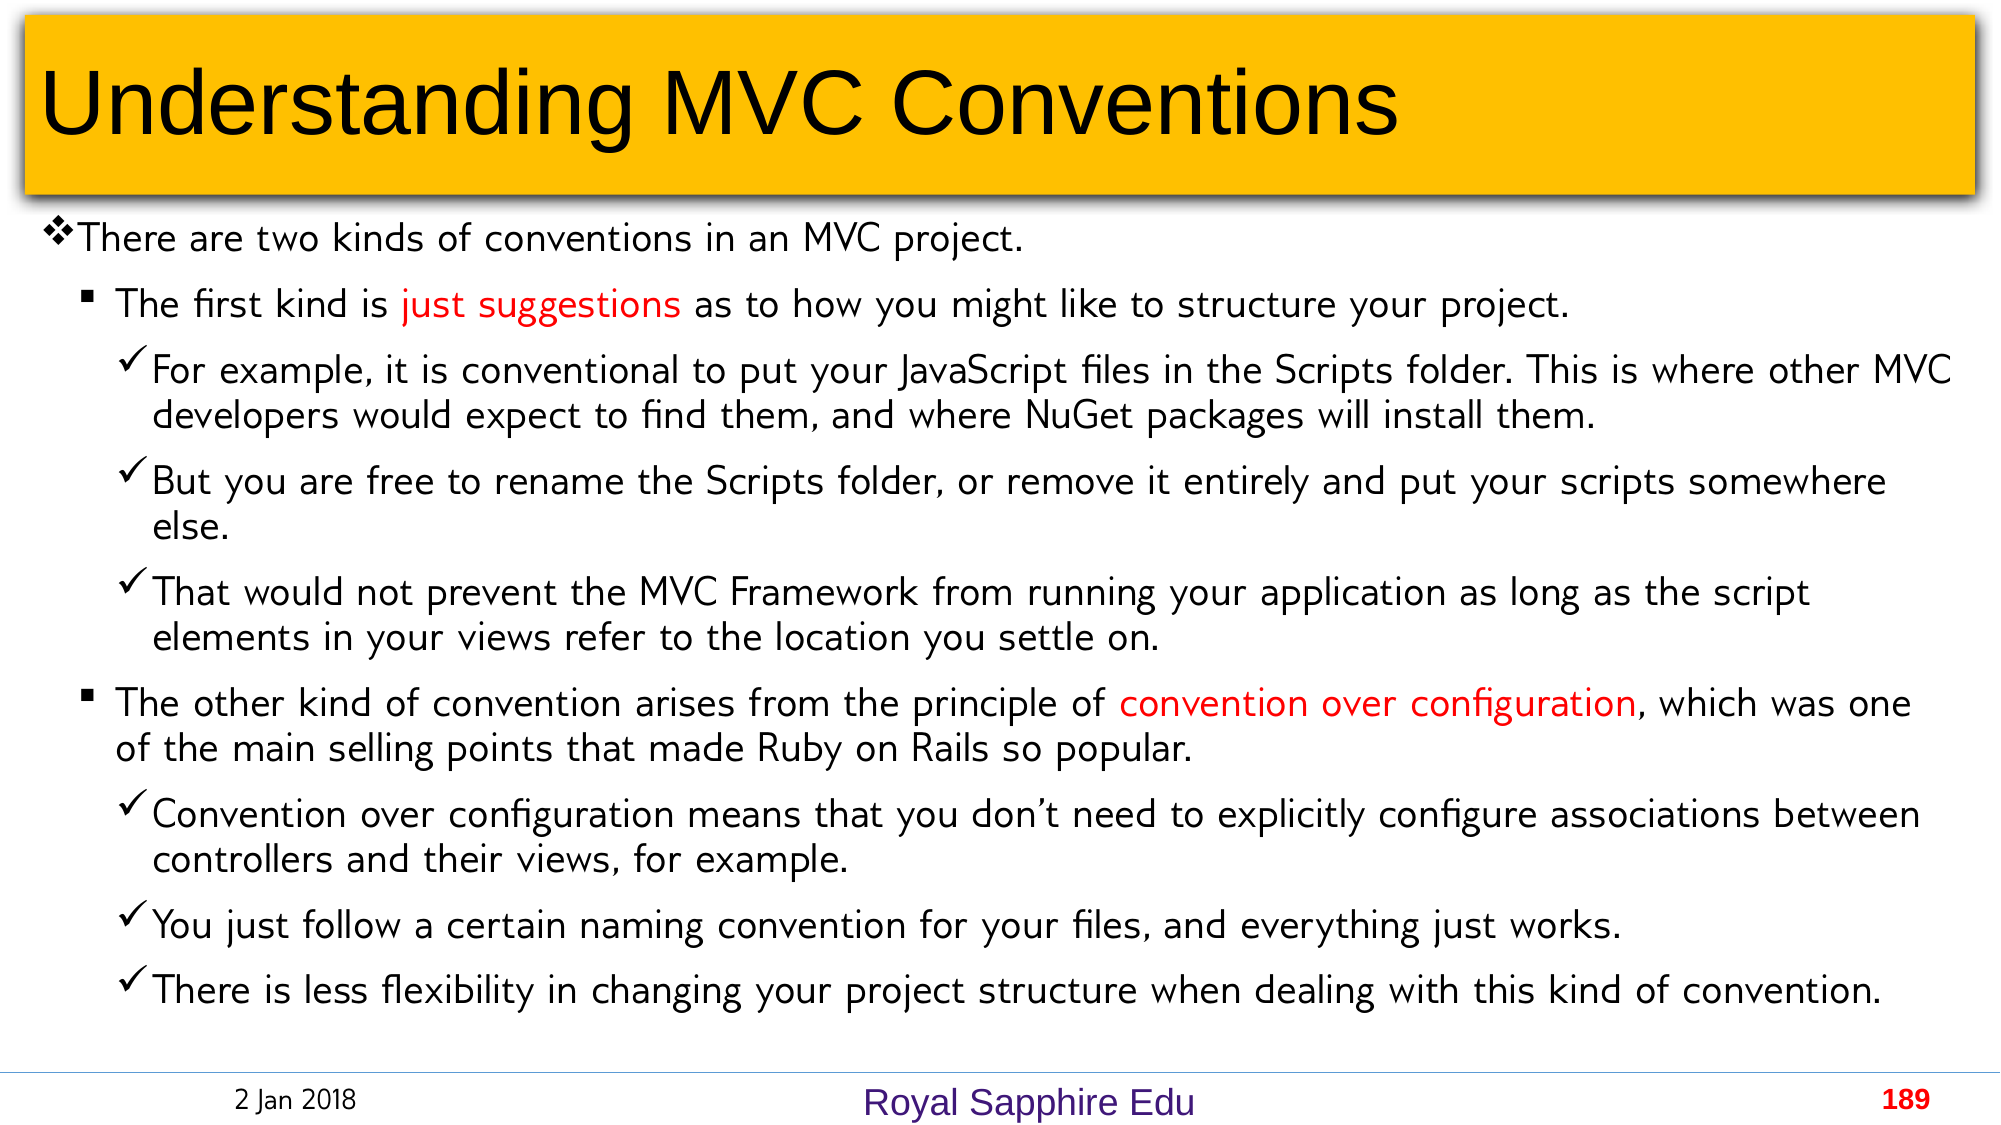

# Understanding MVC Conventions
There are two kinds of conventions in an MVC project.
The first kind is just suggestions as to how you might like to structure your project.
For example, it is conventional to put your JavaScript files in the Scripts folder. This is where other MVC developers would expect to find them, and where NuGet packages will install them.
But you are free to rename the Scripts folder, or remove it entirely and put your scripts somewhere else.
That would not prevent the MVC Framework from running your application as long as the script elements in your views refer to the location you settle on.
The other kind of convention arises from the principle of convention over configuration, which was one of the main selling points that made Ruby on Rails so popular.
Convention over configuration means that you don’t need to explicitly configure associations between controllers and their views, for example.
You just follow a certain naming convention for your files, and everything just works.
There is less flexibility in changing your project structure when dealing with this kind of convention.
2 Jan 2018
189